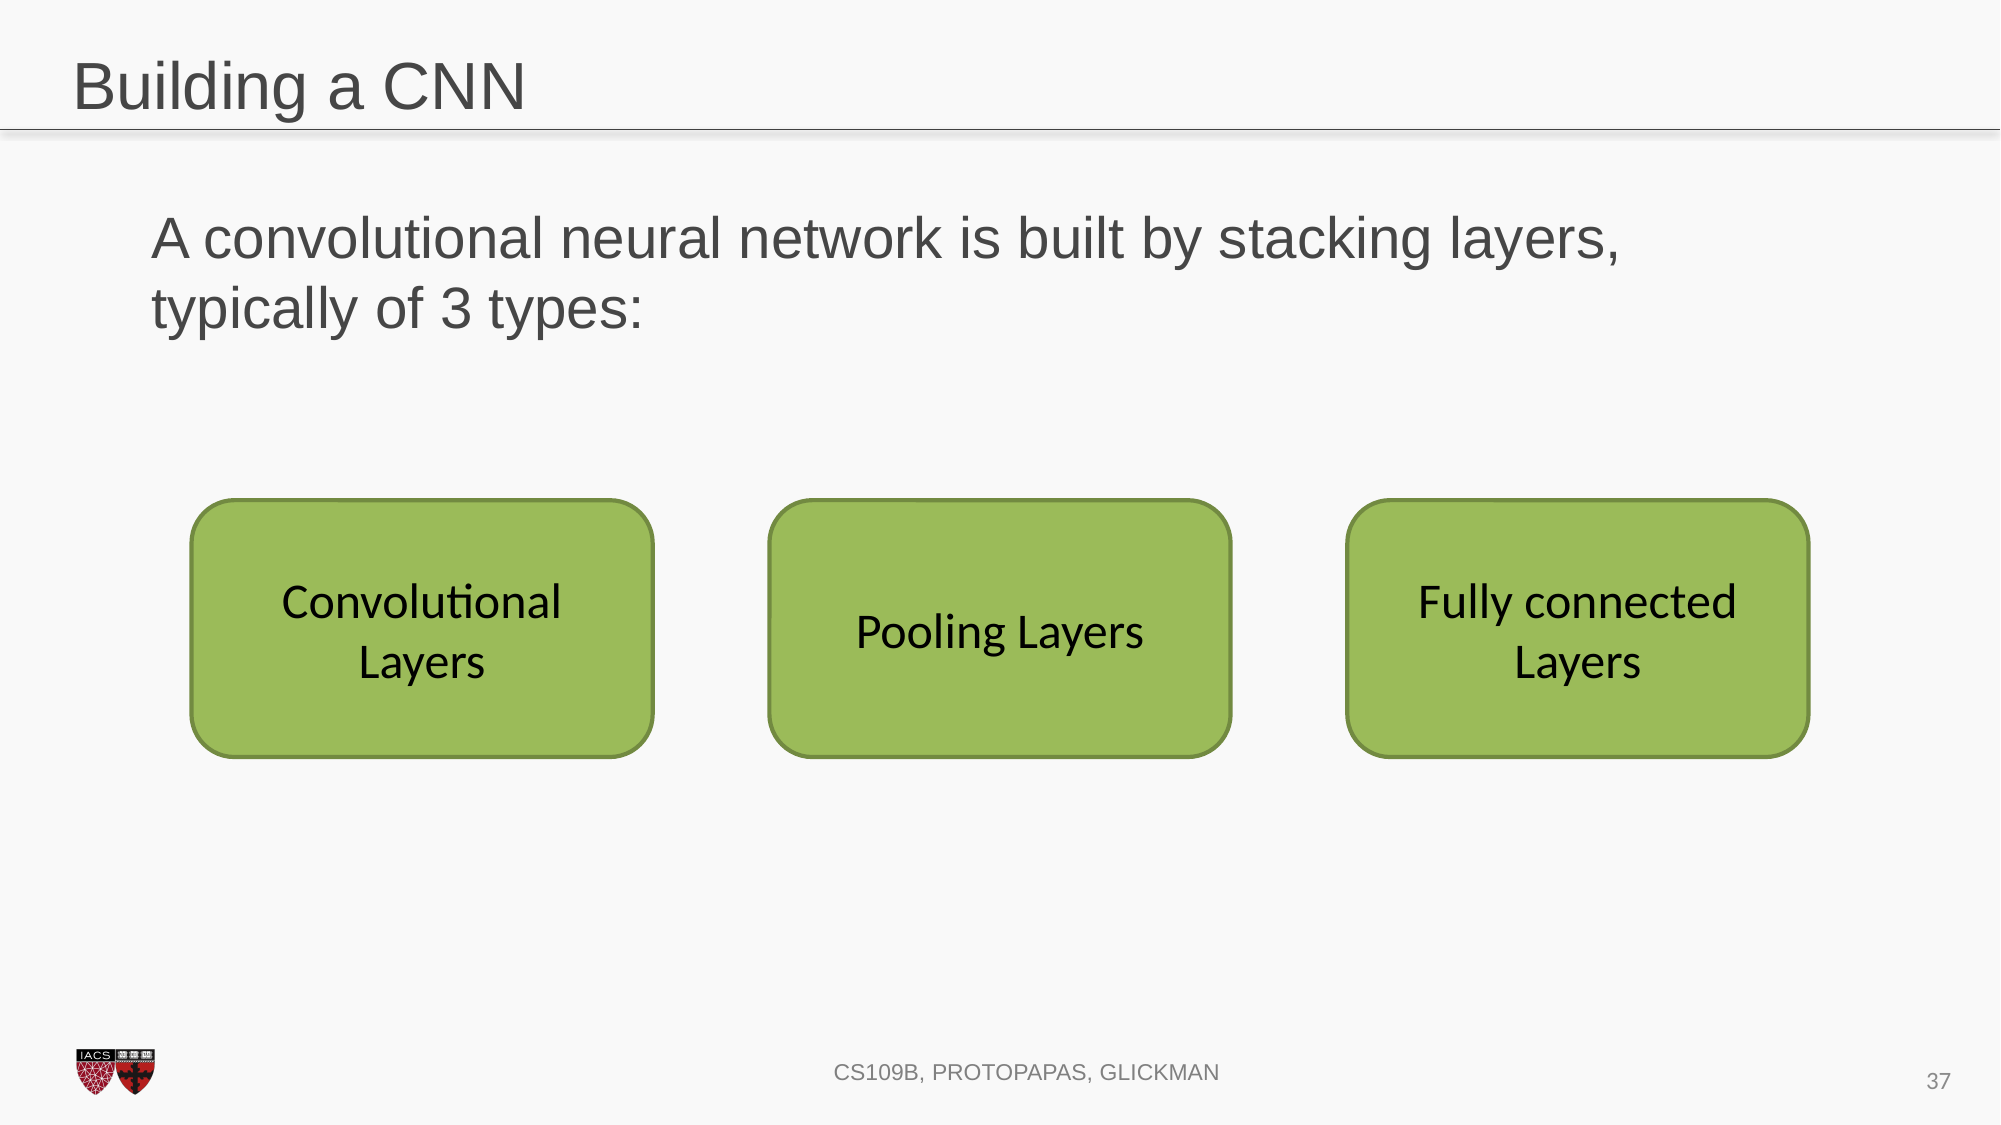

# Building a CNN
A convolutional neural network is built by stacking layers, typically of 3 types:
Fully connected Layers
Pooling Layers
Convolutional Layers
37